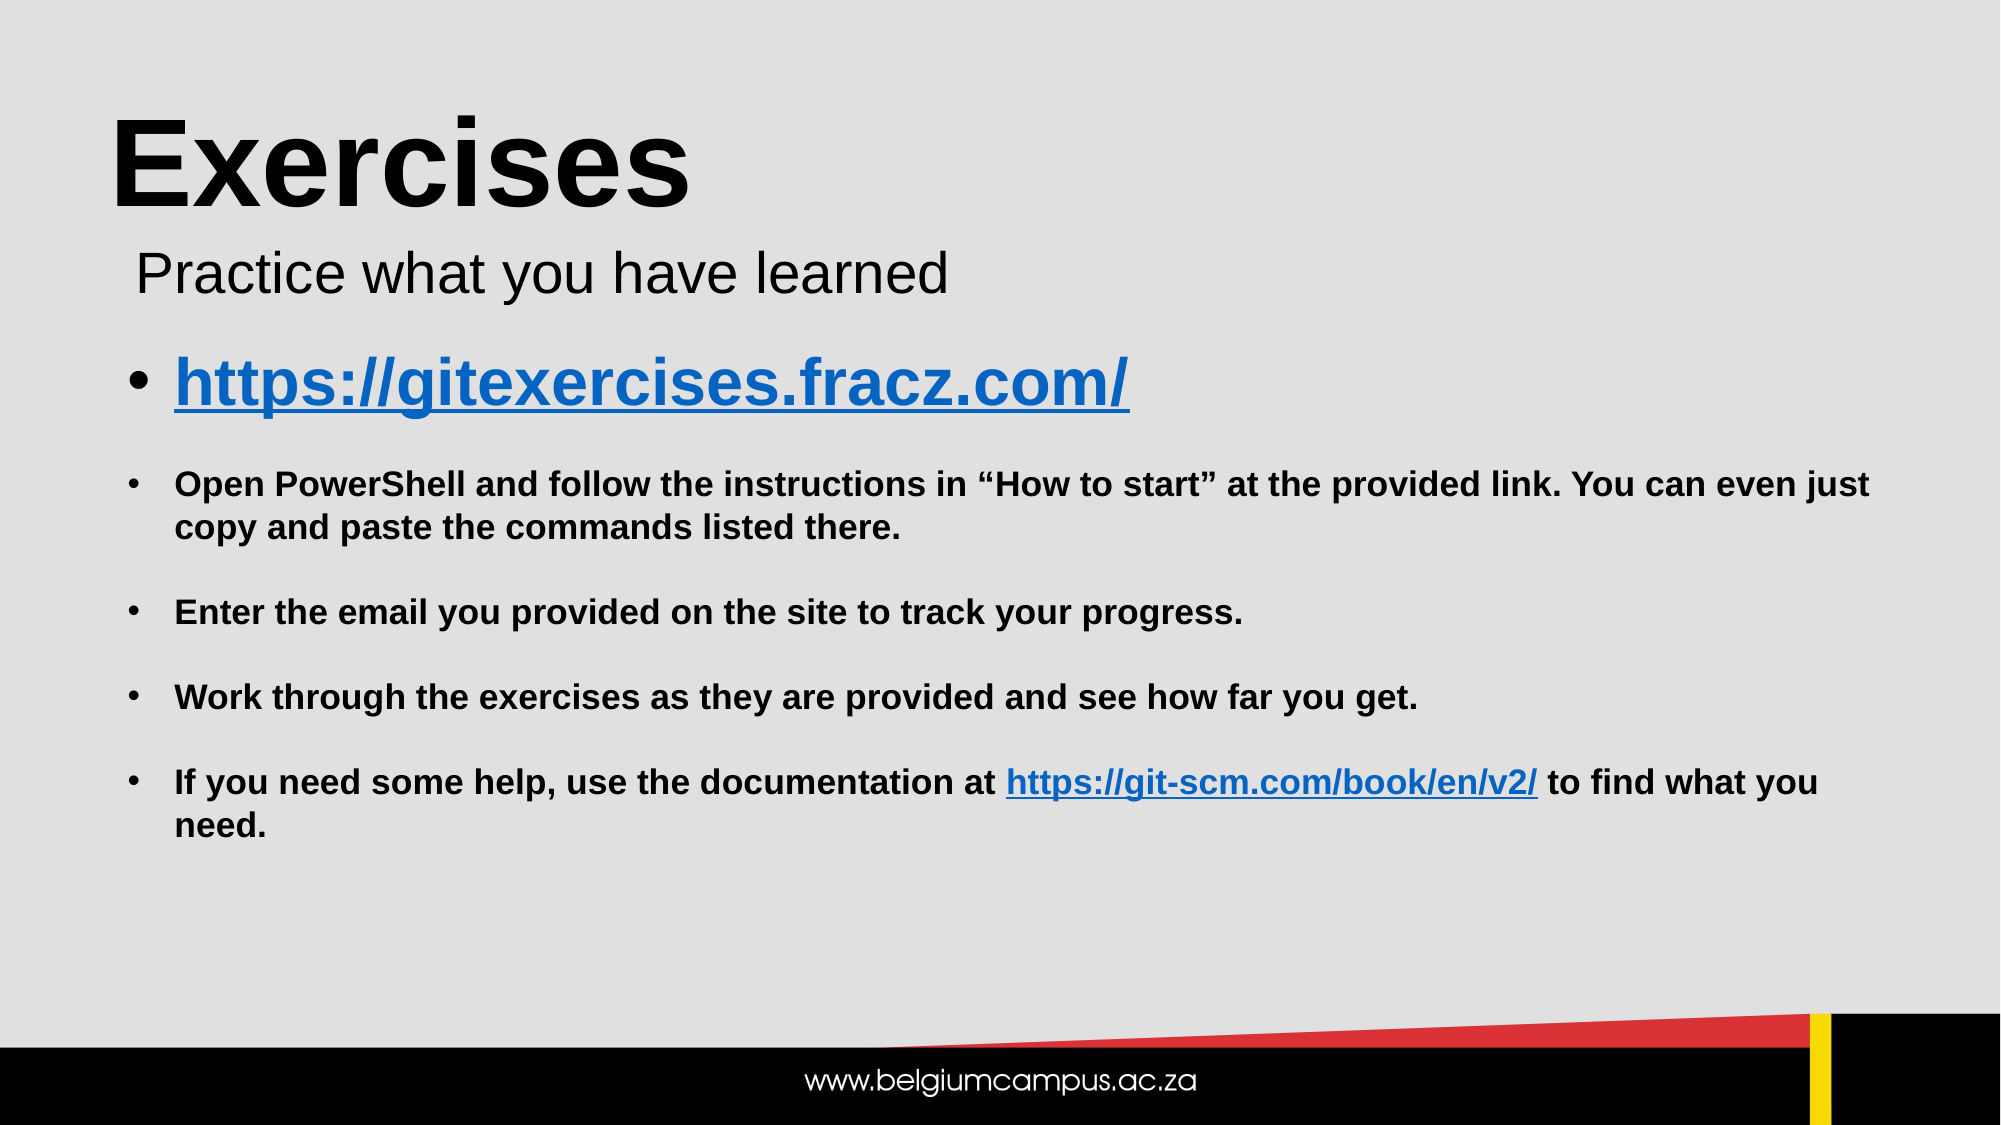

# Exercises
Practice what you have learned
https://gitexercises.fracz.com/

Open PowerShell and follow the instructions in “How to start” at the provided link. You can even just copy and paste the commands listed there.

Enter the email you provided on the site to track your progress.

Work through the exercises as they are provided and see how far you get.

If you need some help, use the documentation at https://git-scm.com/book/en/v2/ to find what you need.